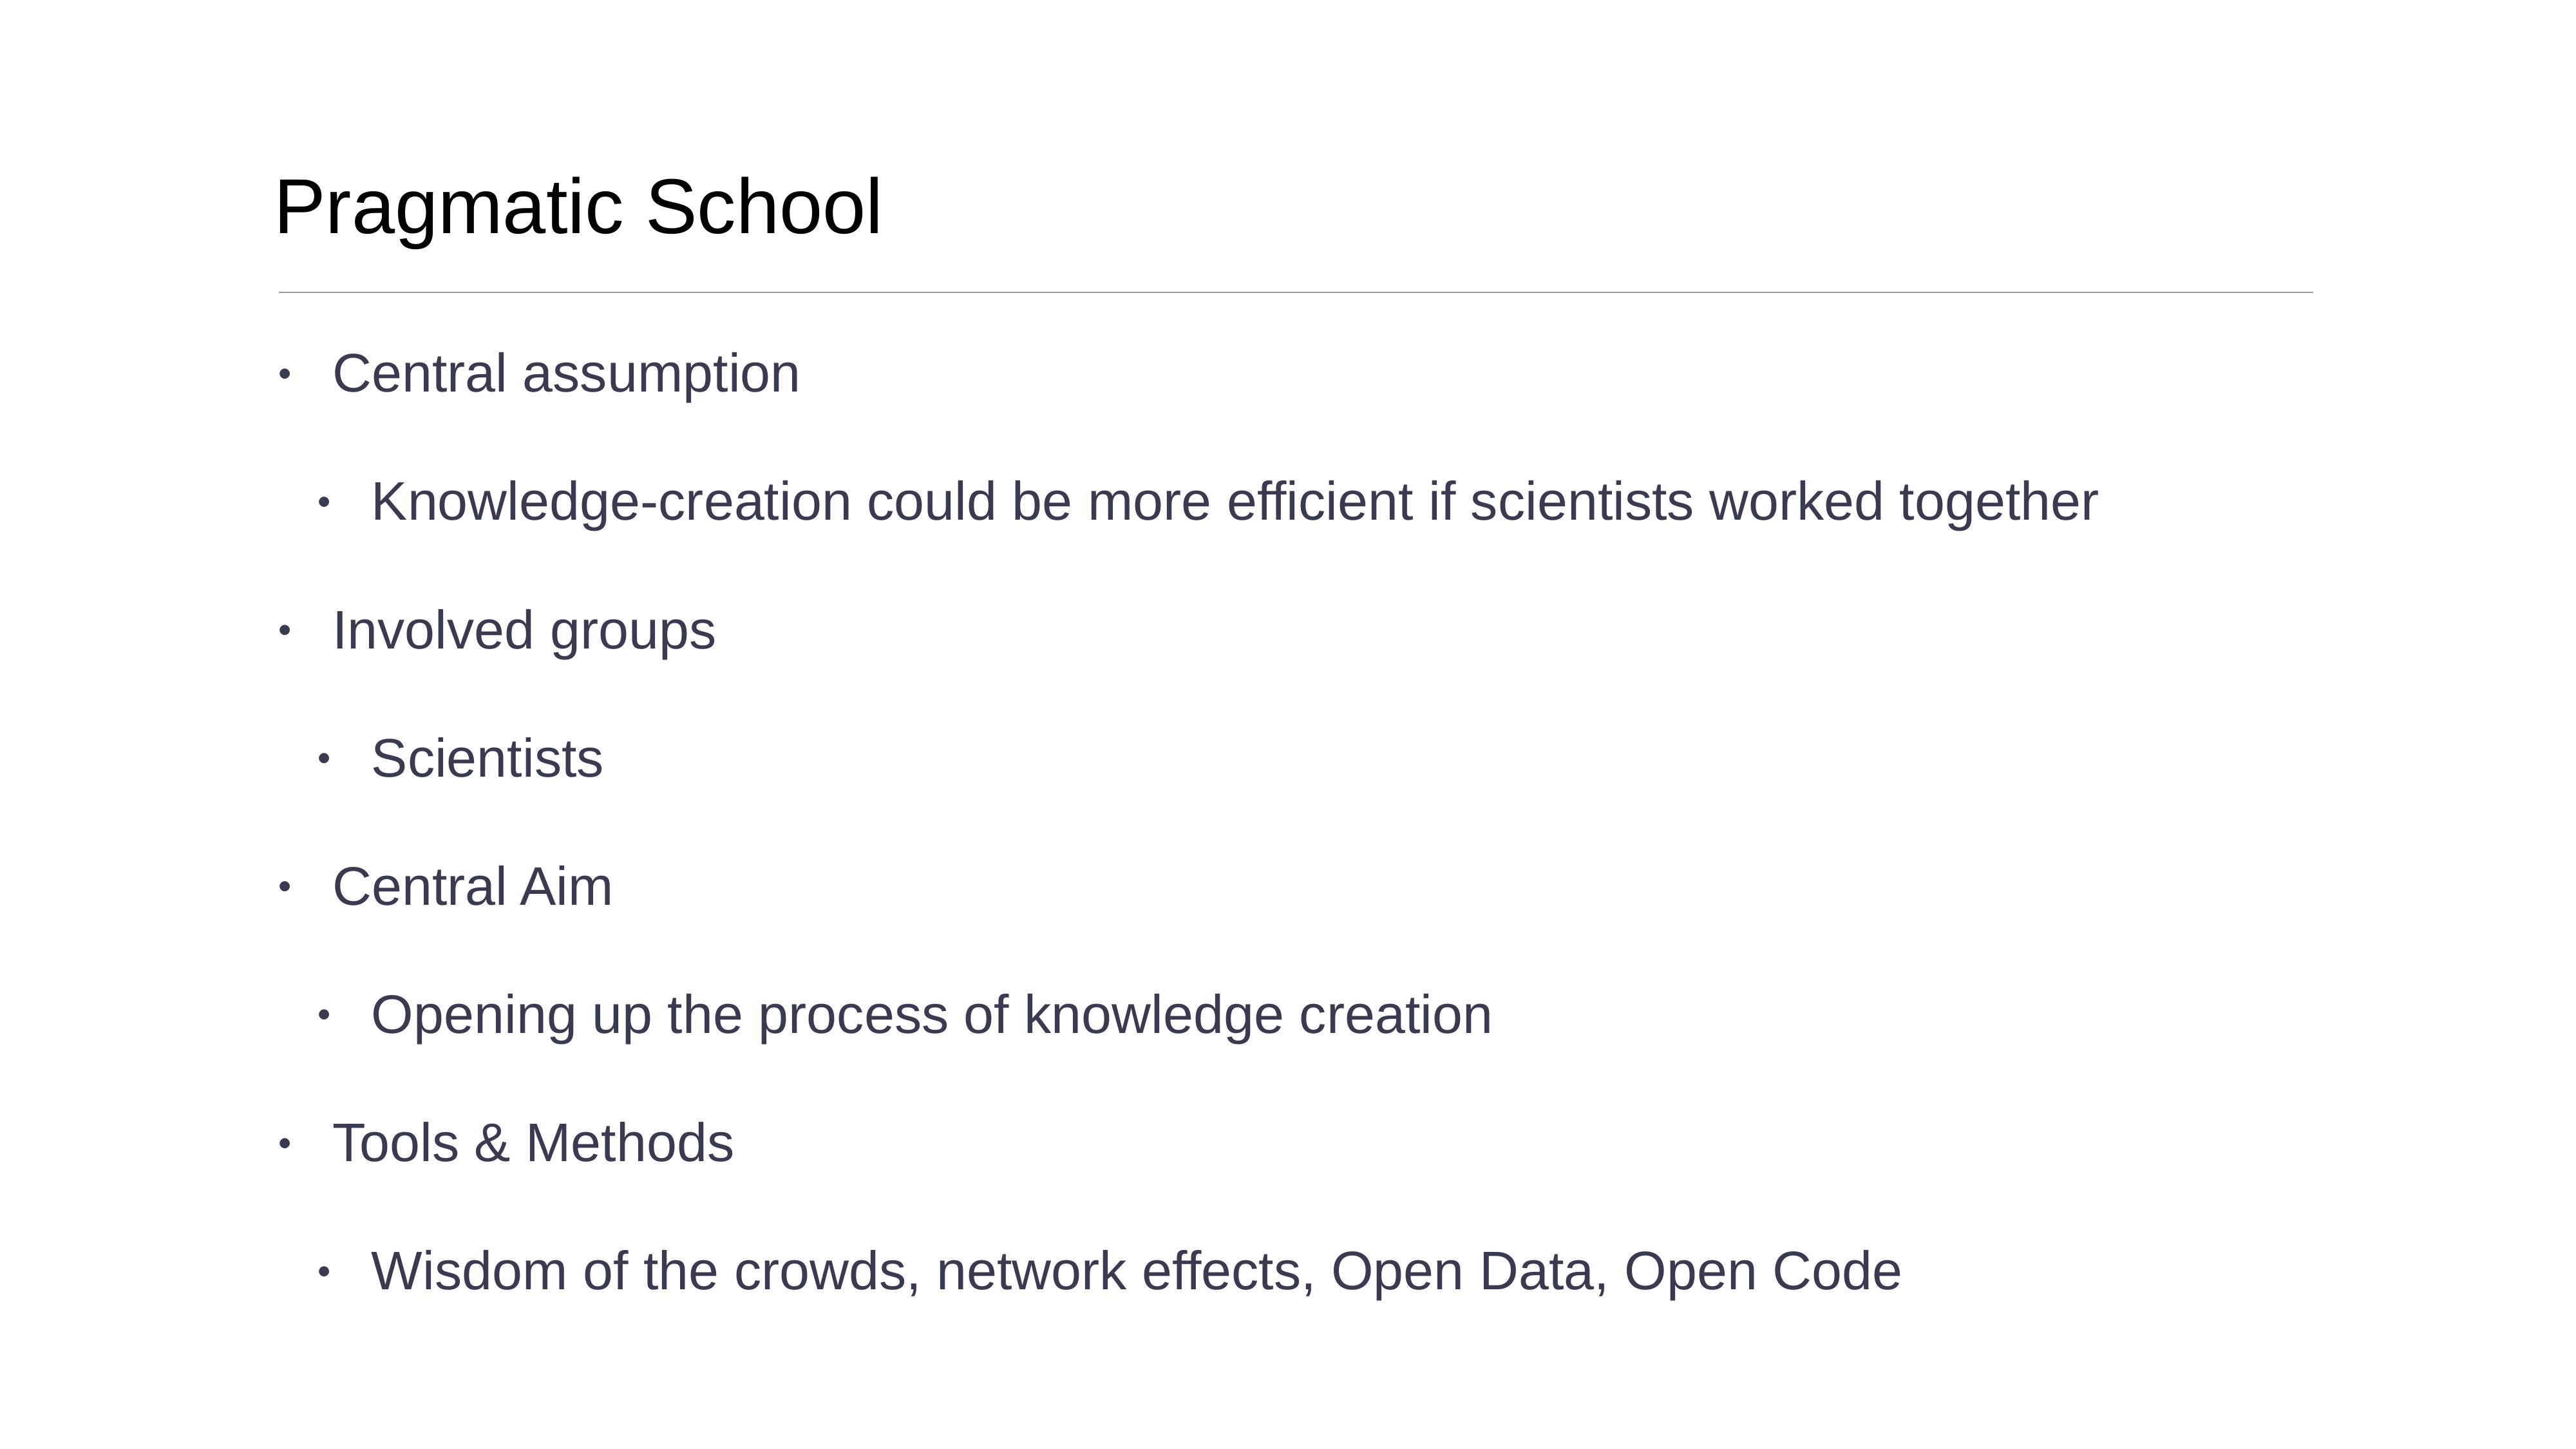

# Pragmatic School
Central assumption
Knowledge-creation could be more efficient if scientists worked together
Involved groups
Scientists
Central Aim
Opening up the process of knowledge creation
Tools & Methods
Wisdom of the crowds, network effects, Open Data, Open Code